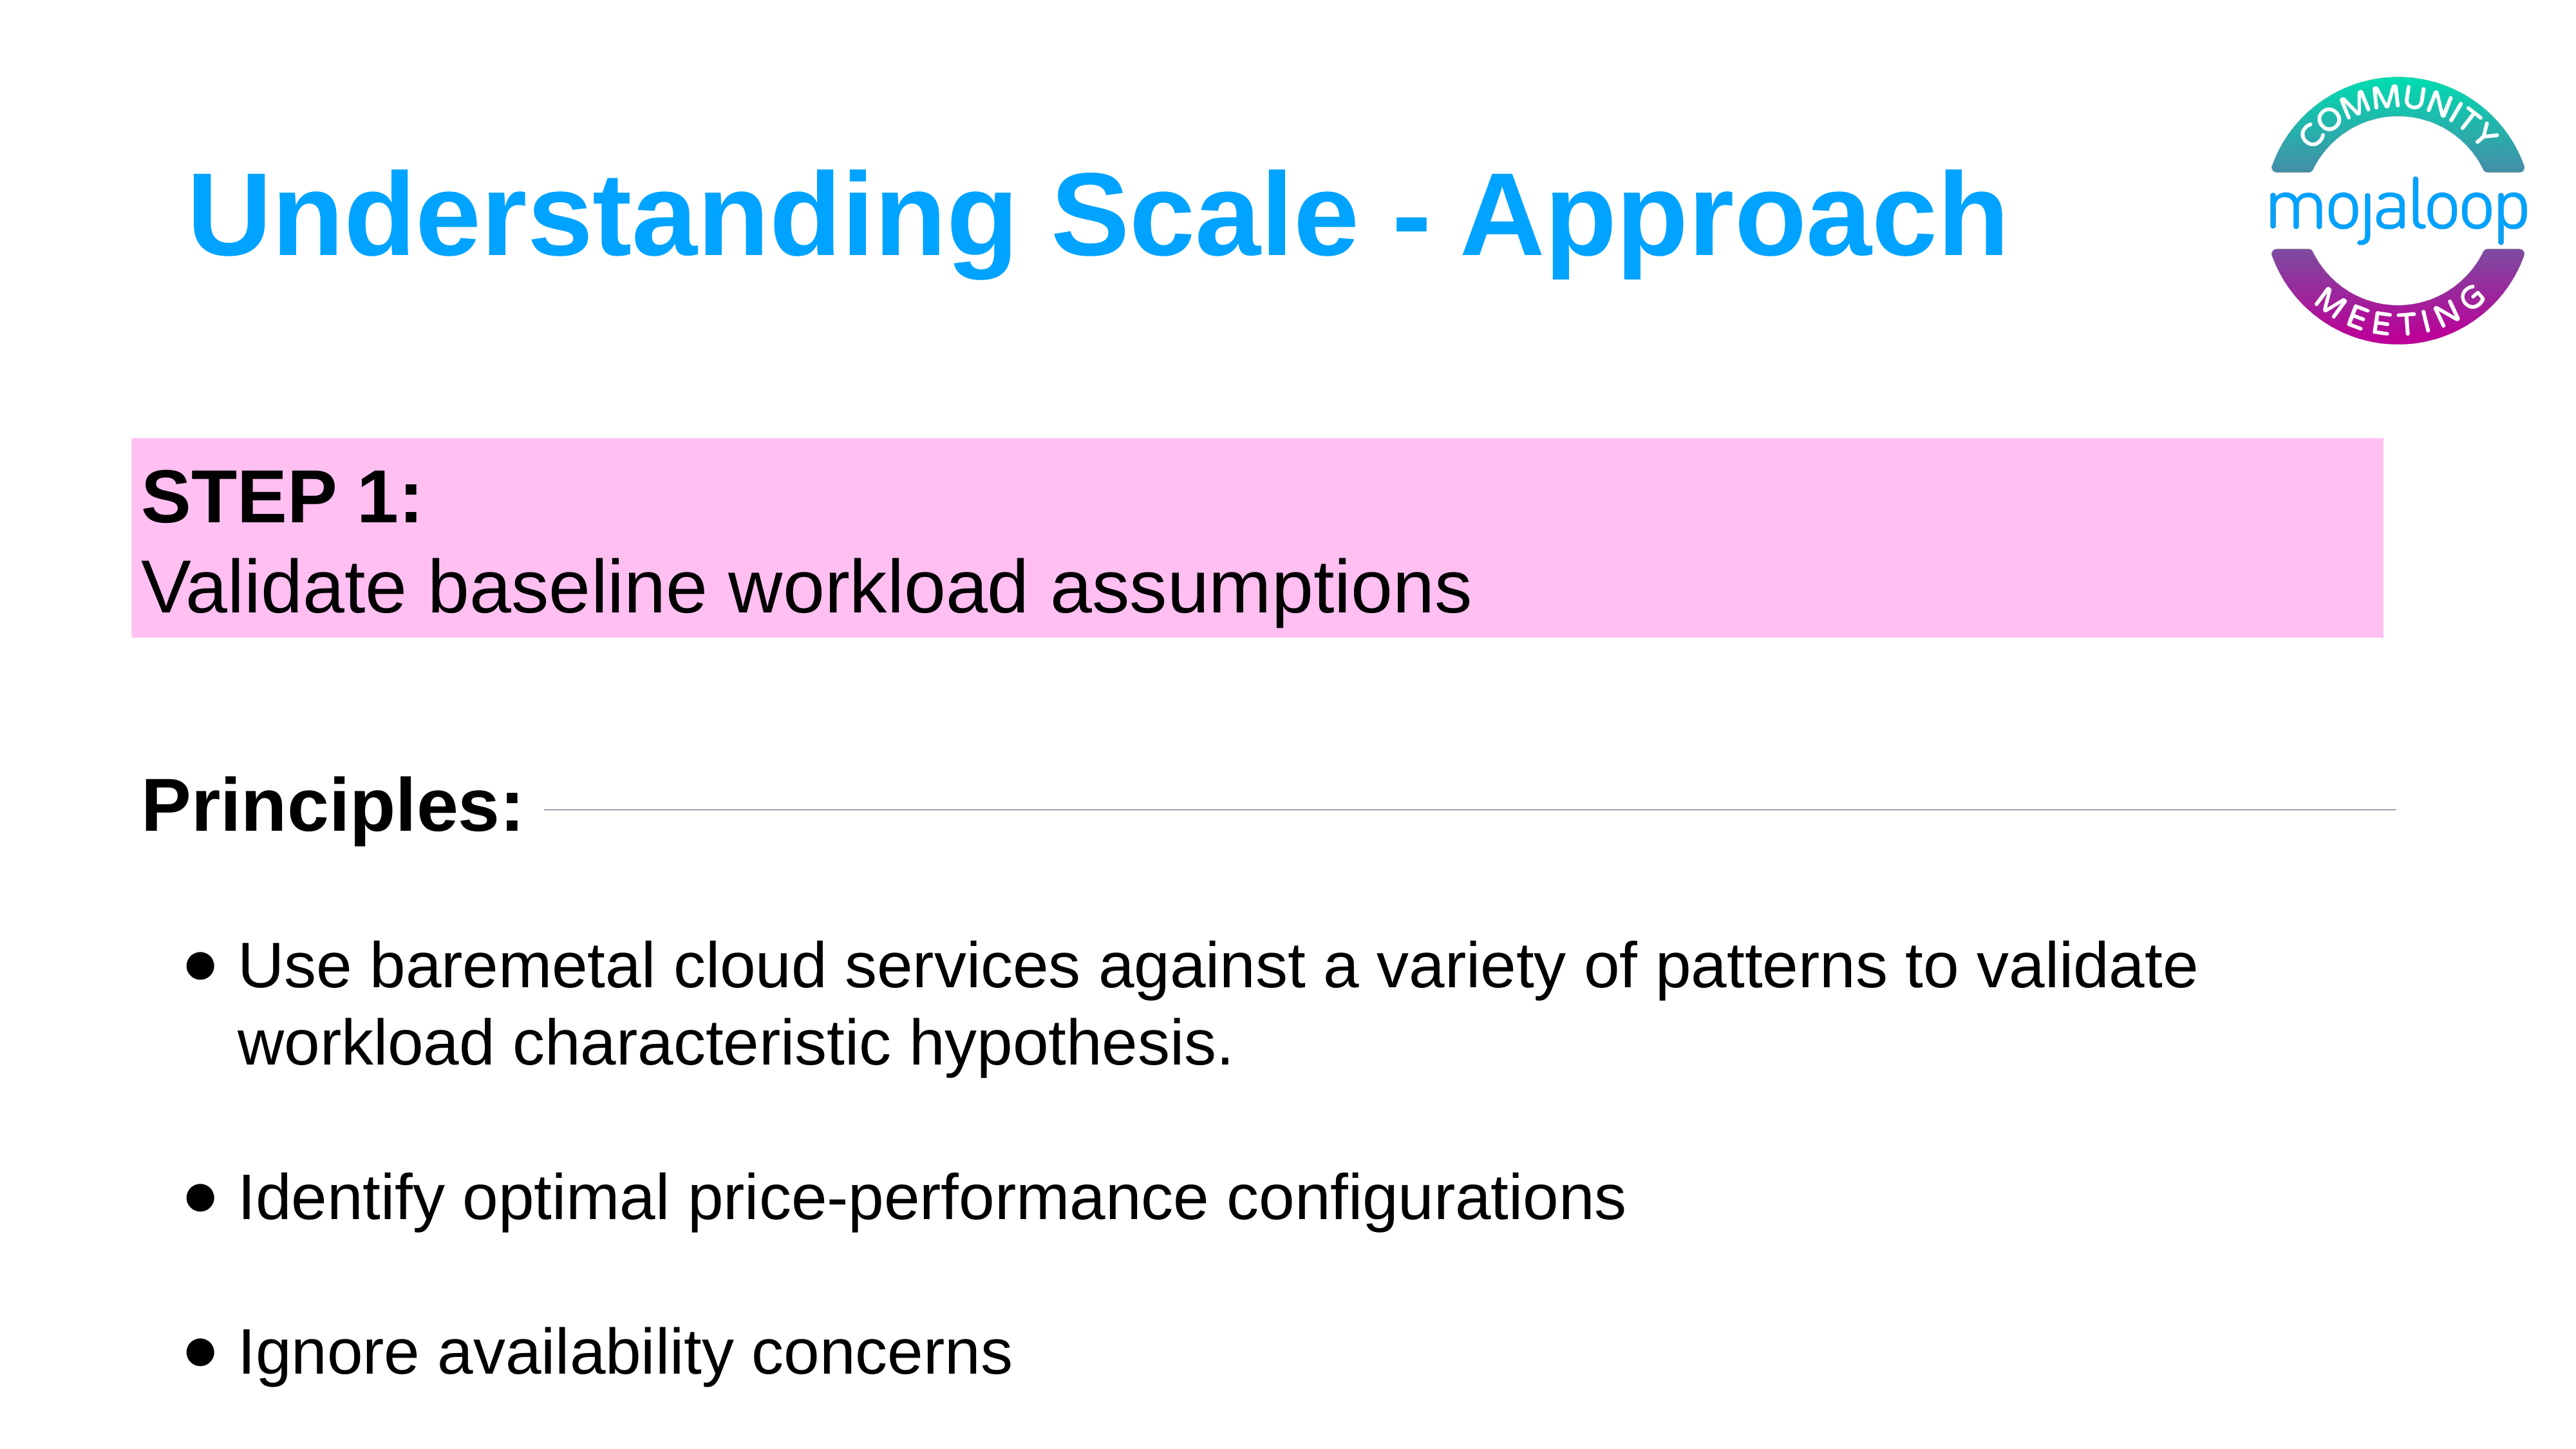

# Understanding Scale - Approach
STEP 1:
Validate baseline workload assumptions
Principles:

Use baremetal cloud services against a variety of patterns to validate workload characteristic hypothesis.

Identify optimal price-performance configurations

Ignore availability concerns